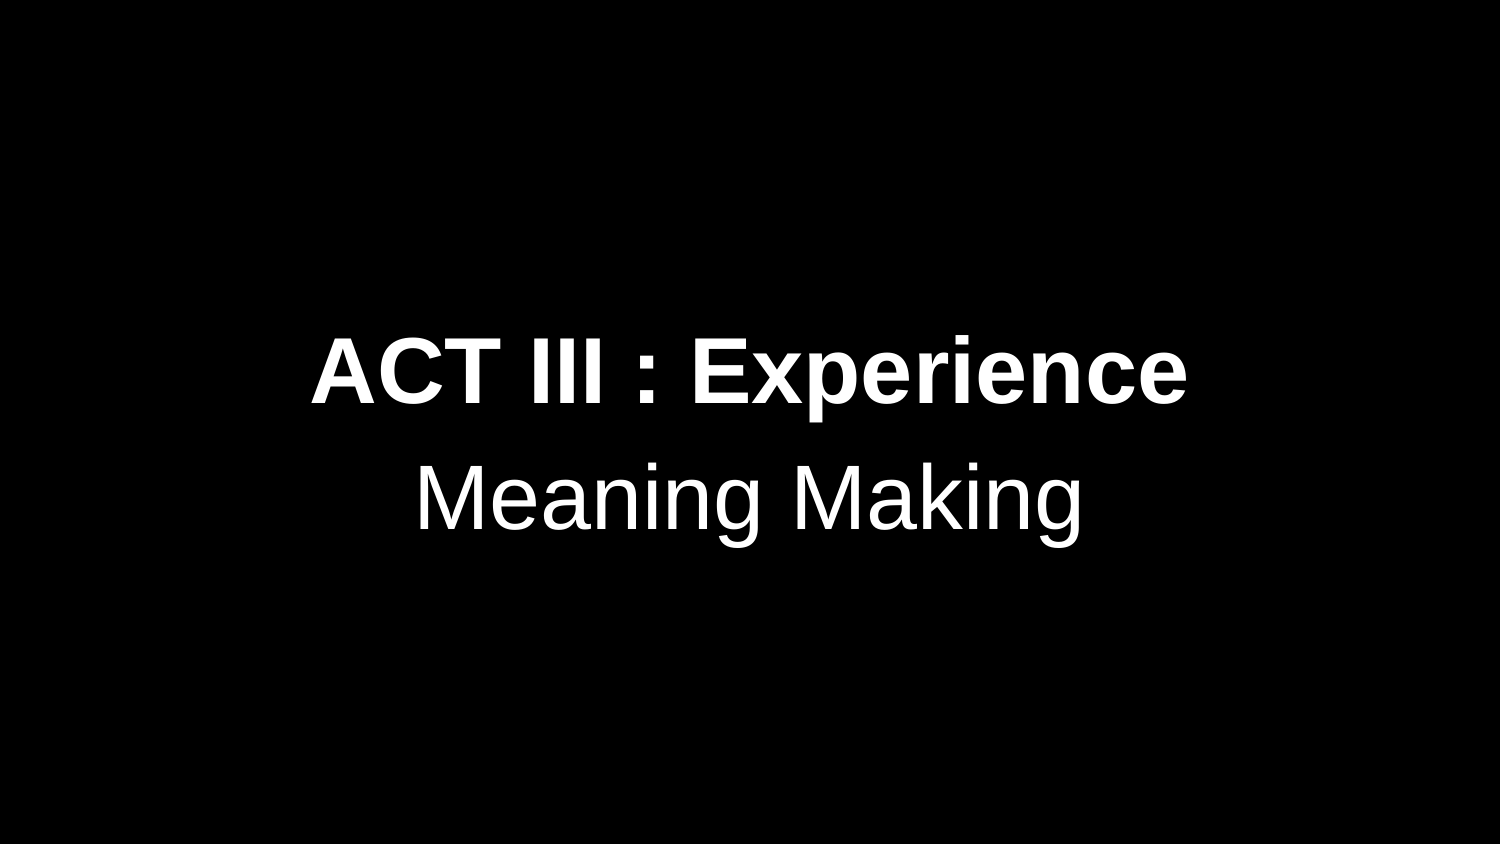

# ACT III : Experience
Meaning Making